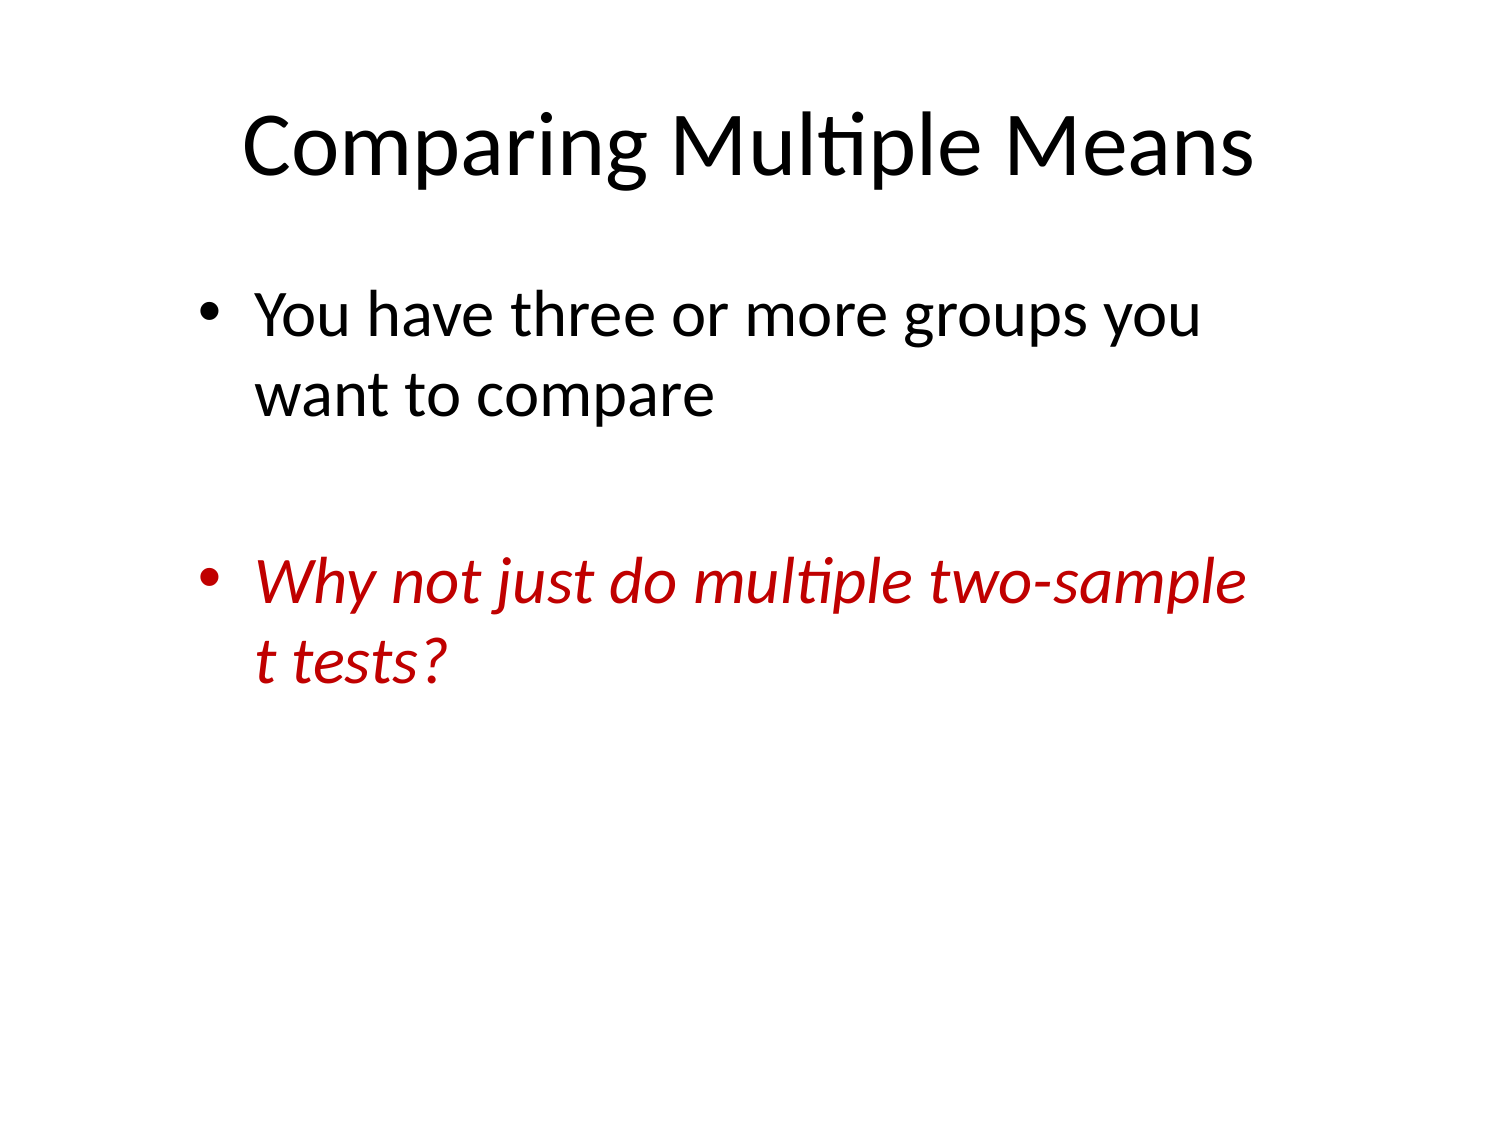

# Comparing Multiple Means
You have three or more groups you want to compare

Why not just do multiple two-sample t tests?